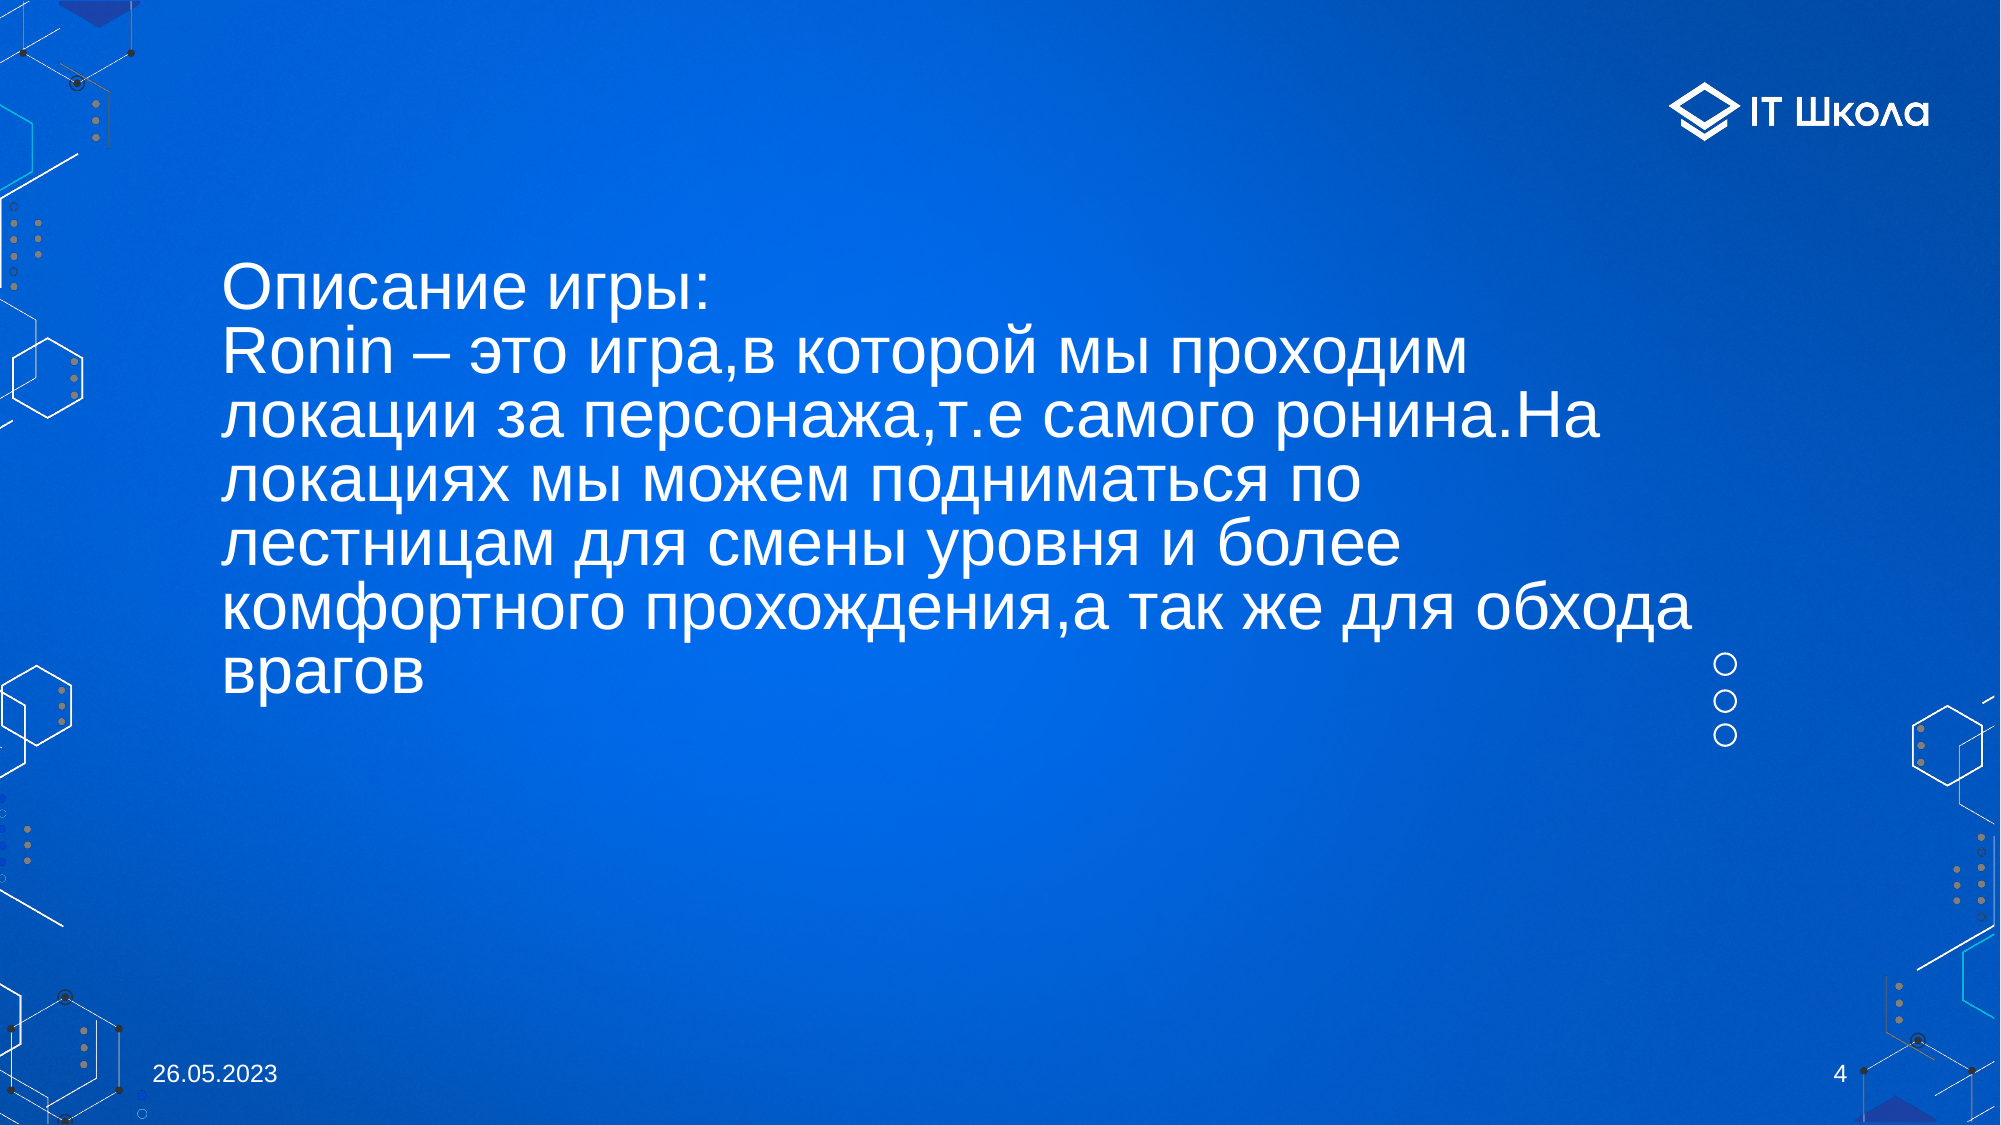

# Описание игры: Ronin – это игра,в которой мы проходим локации за персонажа,т.е самого ронина.На локациях мы можем подниматься по лестницам для смены уровня и более комфортного прохождения,а так же для обхода врагов

26.05.2023
4